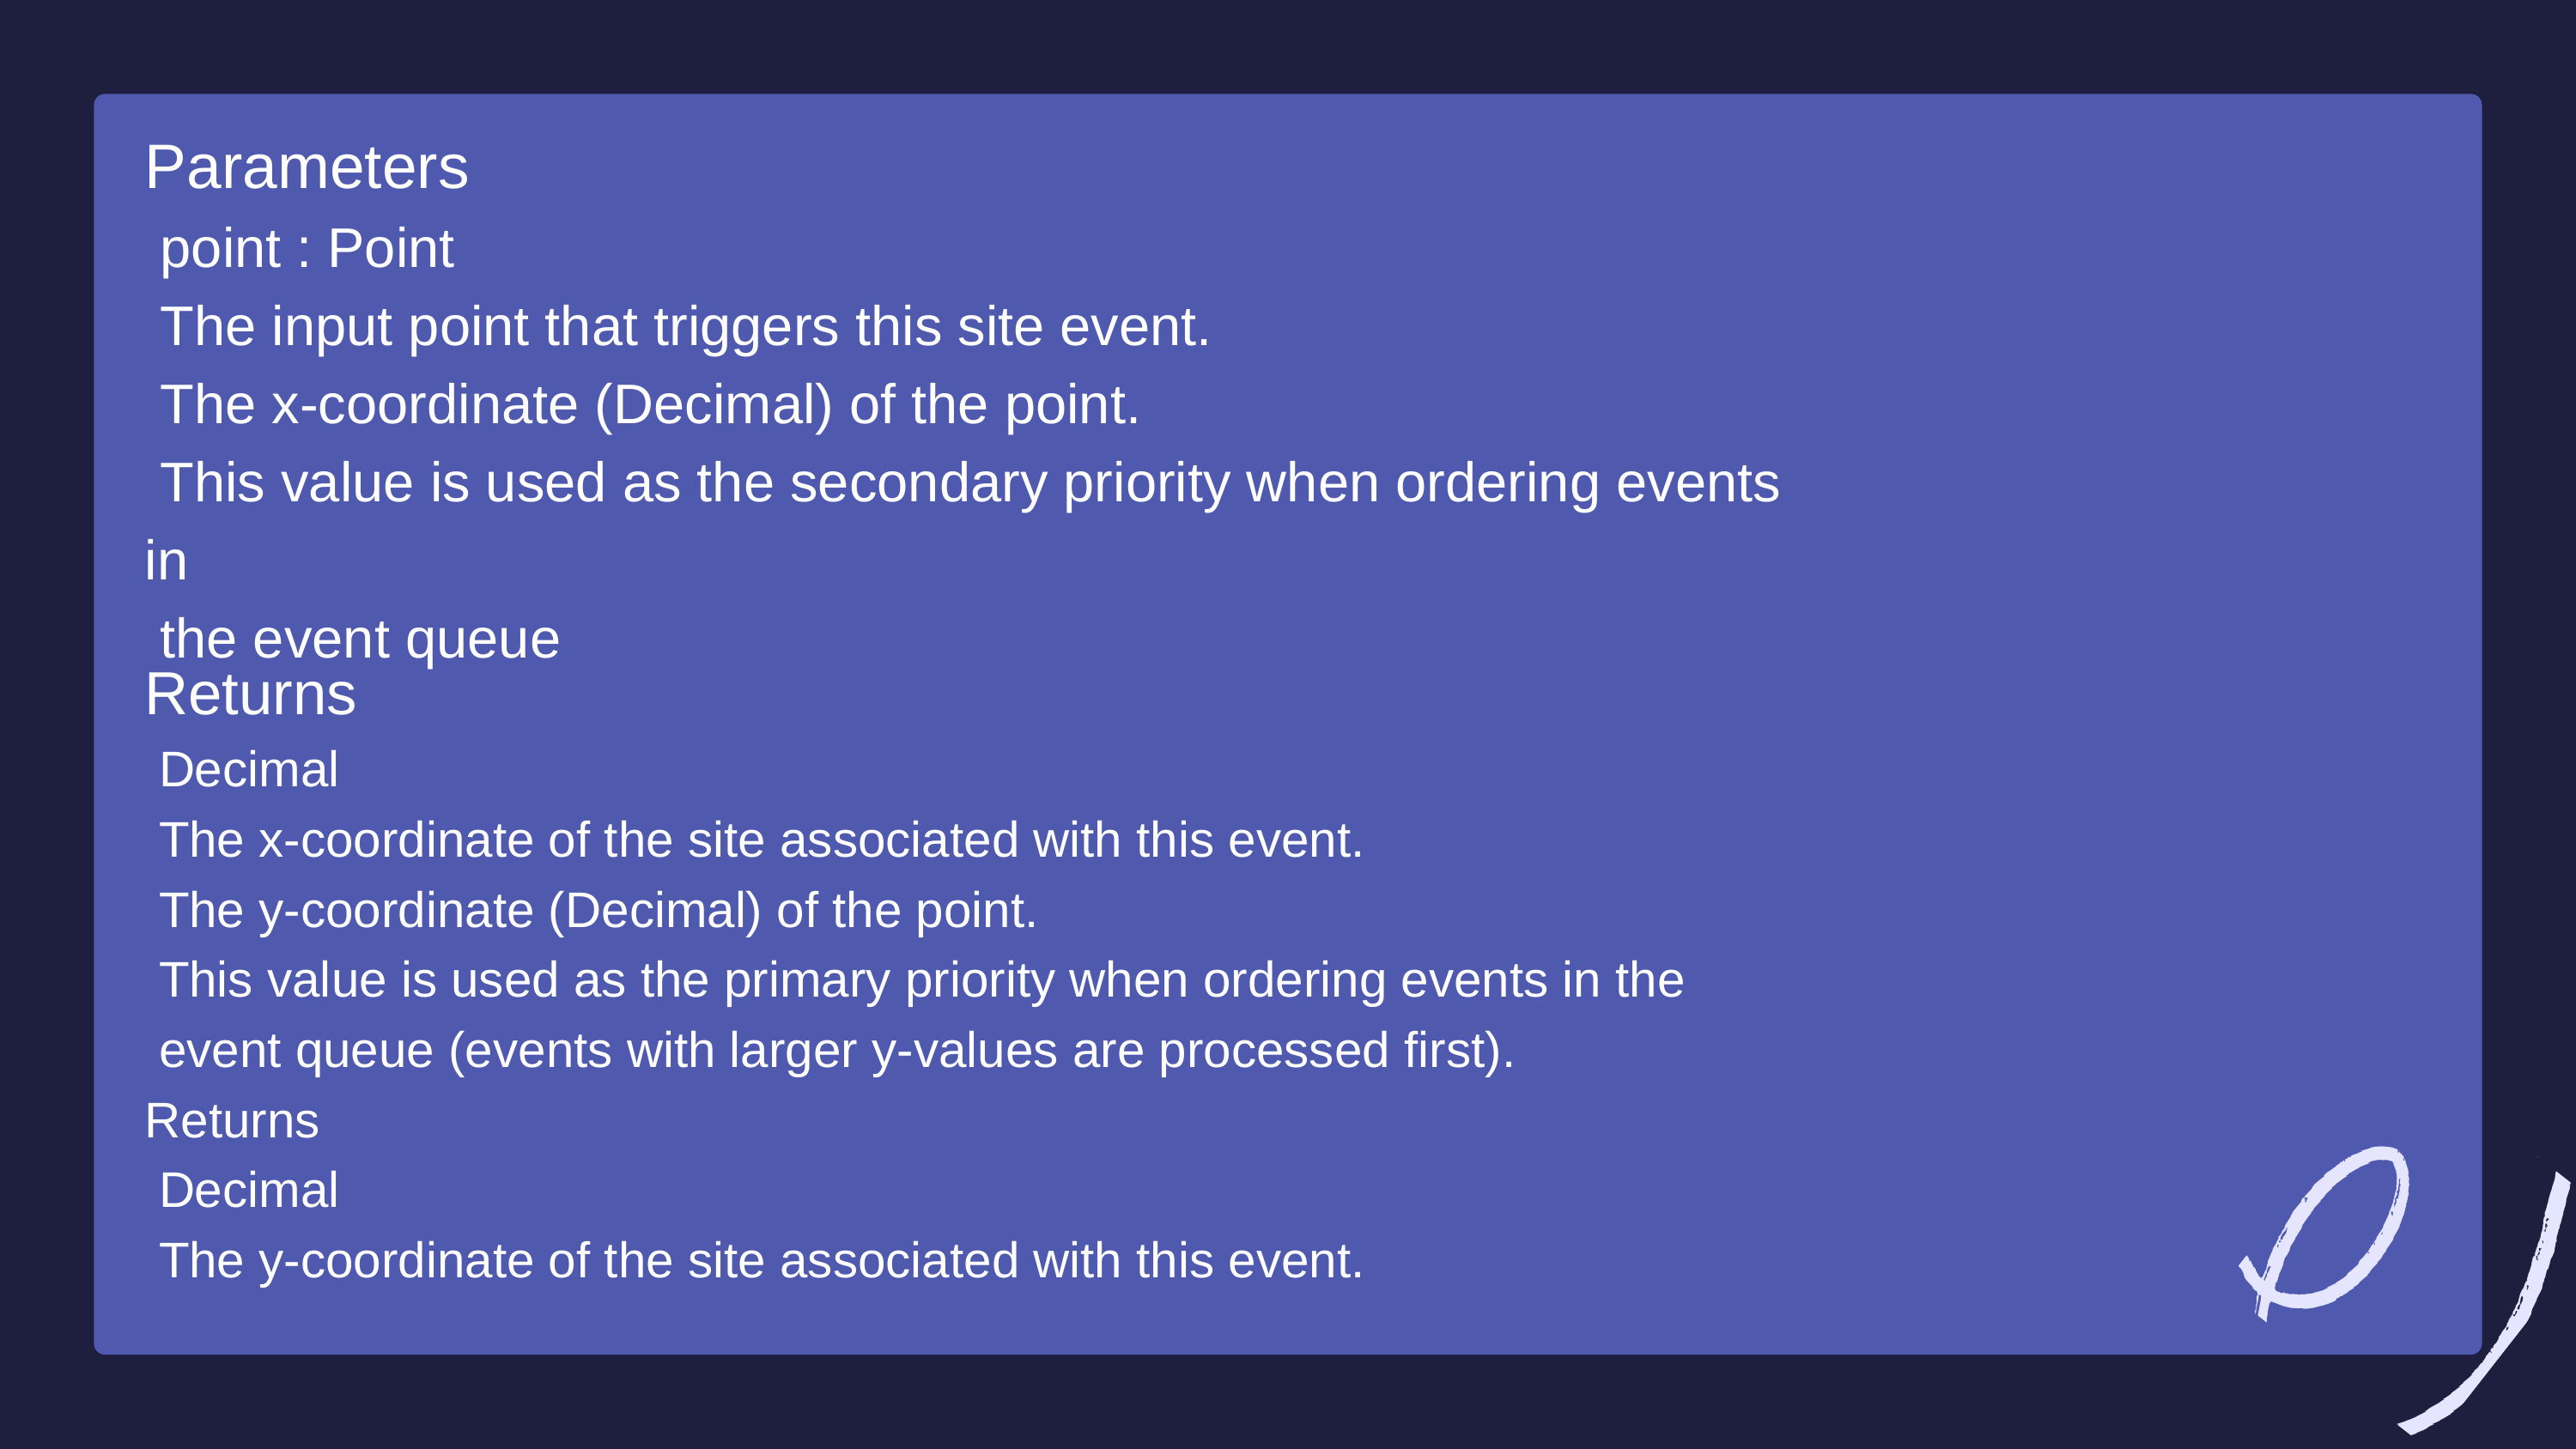

Parameters
 point : Point
 The input point that triggers this site event.
 The x-coordinate (Decimal) of the point.
 This value is used as the secondary priority when ordering events in
 the event queue
Returns
 Decimal
 The x-coordinate of the site associated with this event.
 The y-coordinate (Decimal) of the point.
 This value is used as the primary priority when ordering events in the
 event queue (events with larger y-values are processed first).
Returns
 Decimal
 The y-coordinate of the site associated with this event.